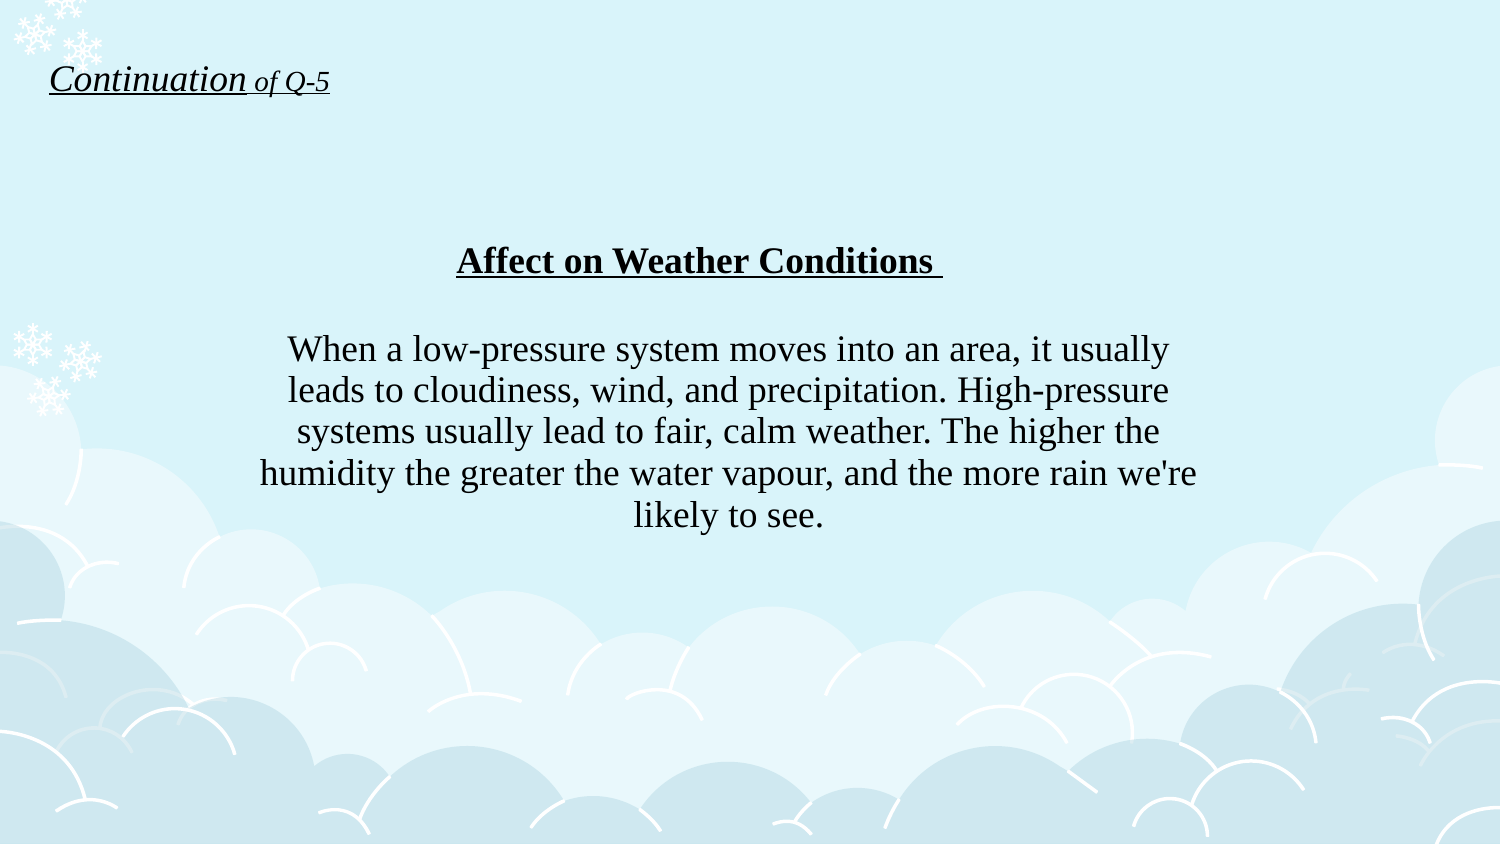

Continuation of Q-5
Affect on Weather Conditions
| When a low-pressure system moves into an area, it usually leads to cloudiness, wind, and precipitation. High-pressure systems usually lead to fair, calm weather. The higher the humidity the greater the water vapour, and the more rain we're likely to see. |
| --- |